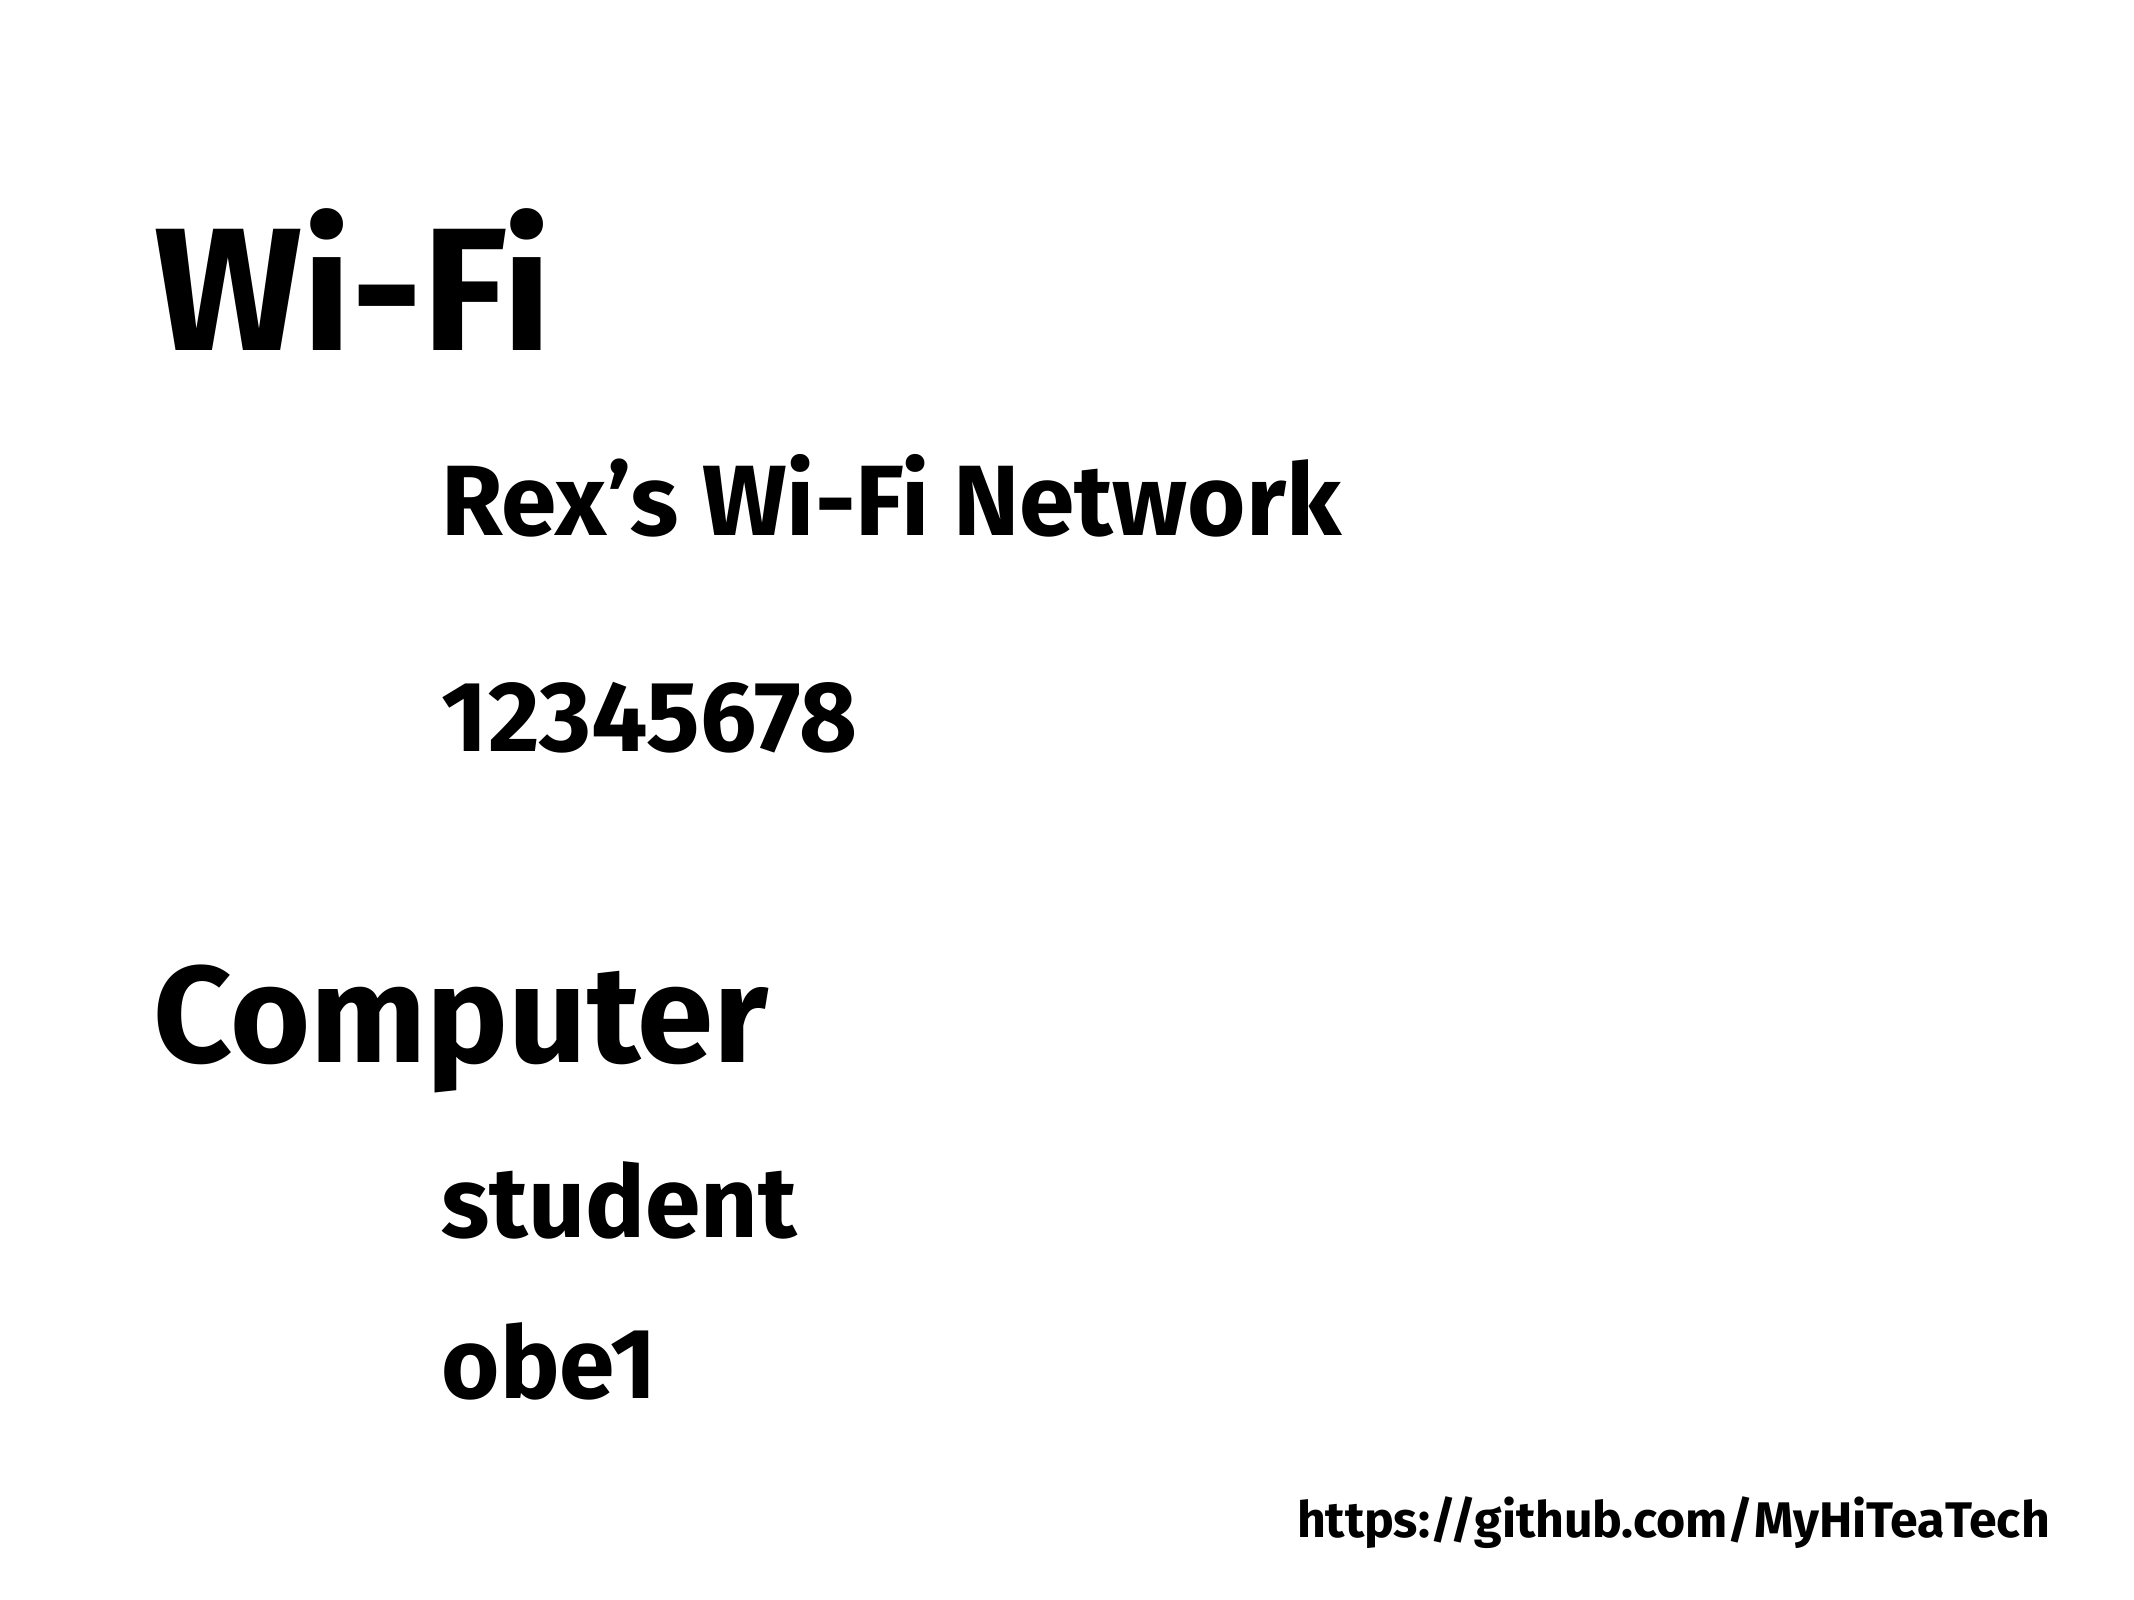

# Wi-Fi
Rex’s Wi-Fi Network
12345678
Computer
student
obe1
https://github.com/MyHiTeaTech